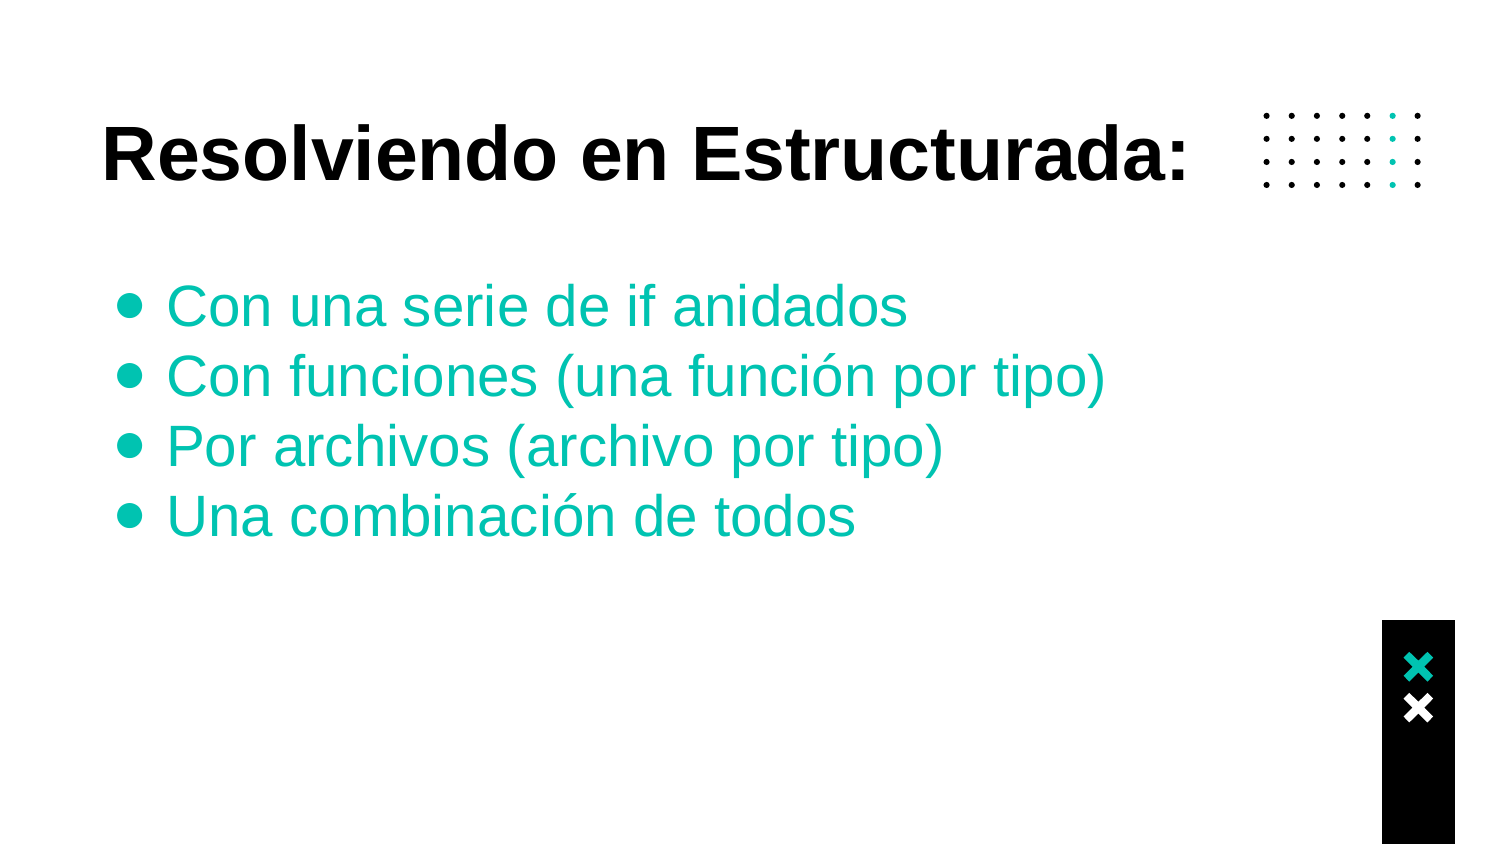

# Resolviendo en Estructurada:
Con una serie de if anidados
Con funciones (una función por tipo)
Por archivos (archivo por tipo)
Una combinación de todos